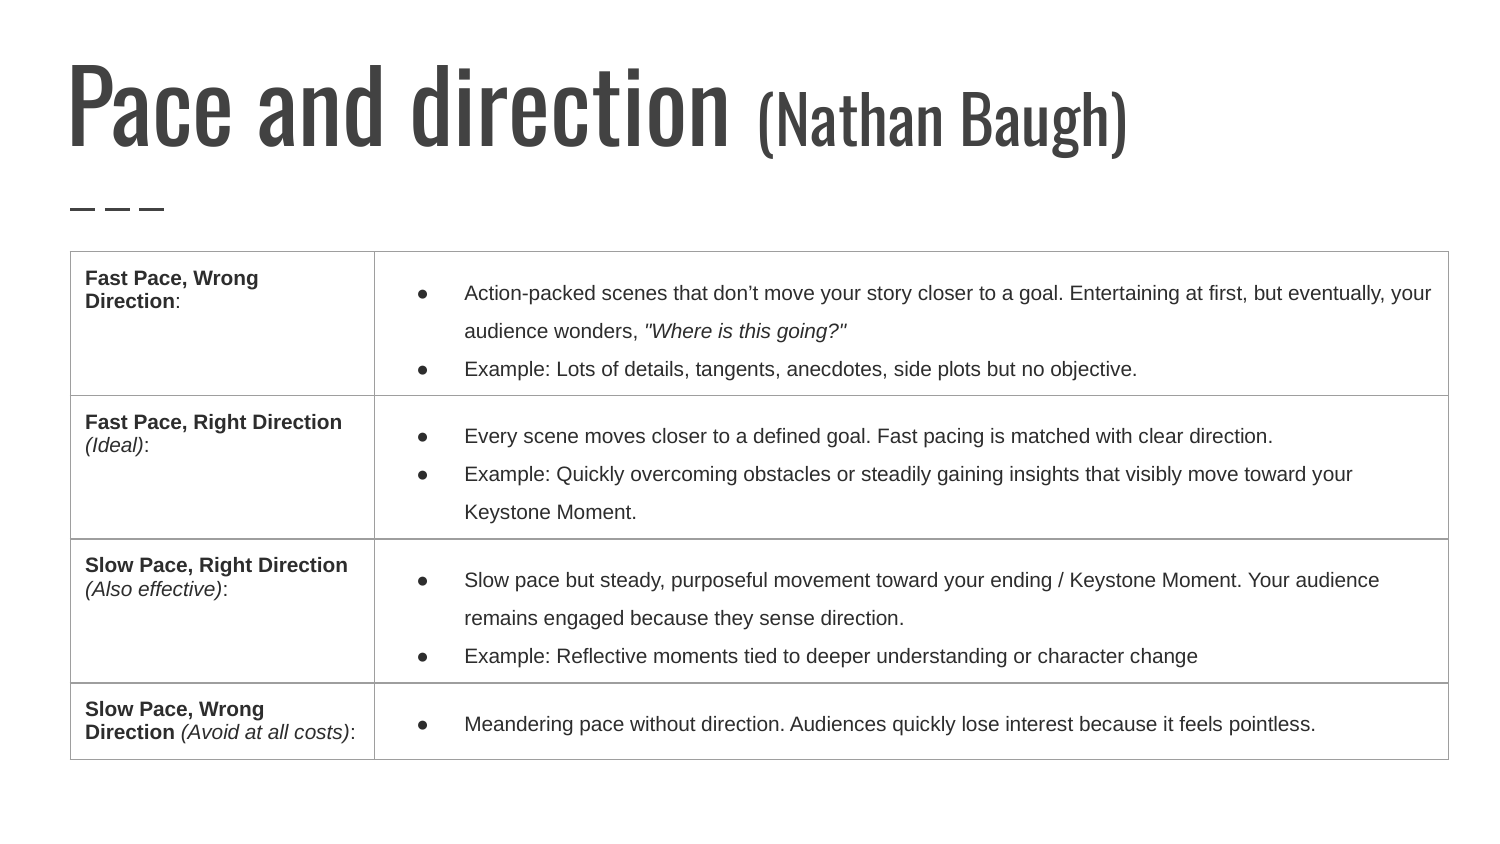

# Pace and direction (Nathan Baugh)
| Fast Pace, Wrong Direction: | Action-packed scenes that don’t move your story closer to a goal. Entertaining at first, but eventually, your audience wonders, "Where is this going?" Example: Lots of details, tangents, anecdotes, side plots but no objective. |
| --- | --- |
| Fast Pace, Right Direction (Ideal): | Every scene moves closer to a defined goal. Fast pacing is matched with clear direction. Example: Quickly overcoming obstacles or steadily gaining insights that visibly move toward your Keystone Moment. |
| Slow Pace, Right Direction (Also effective): | Slow pace but steady, purposeful movement toward your ending / Keystone Moment. Your audience remains engaged because they sense direction. Example: Reflective moments tied to deeper understanding or character change |
| Slow Pace, Wrong Direction (Avoid at all costs): | Meandering pace without direction. Audiences quickly lose interest because it feels pointless. |